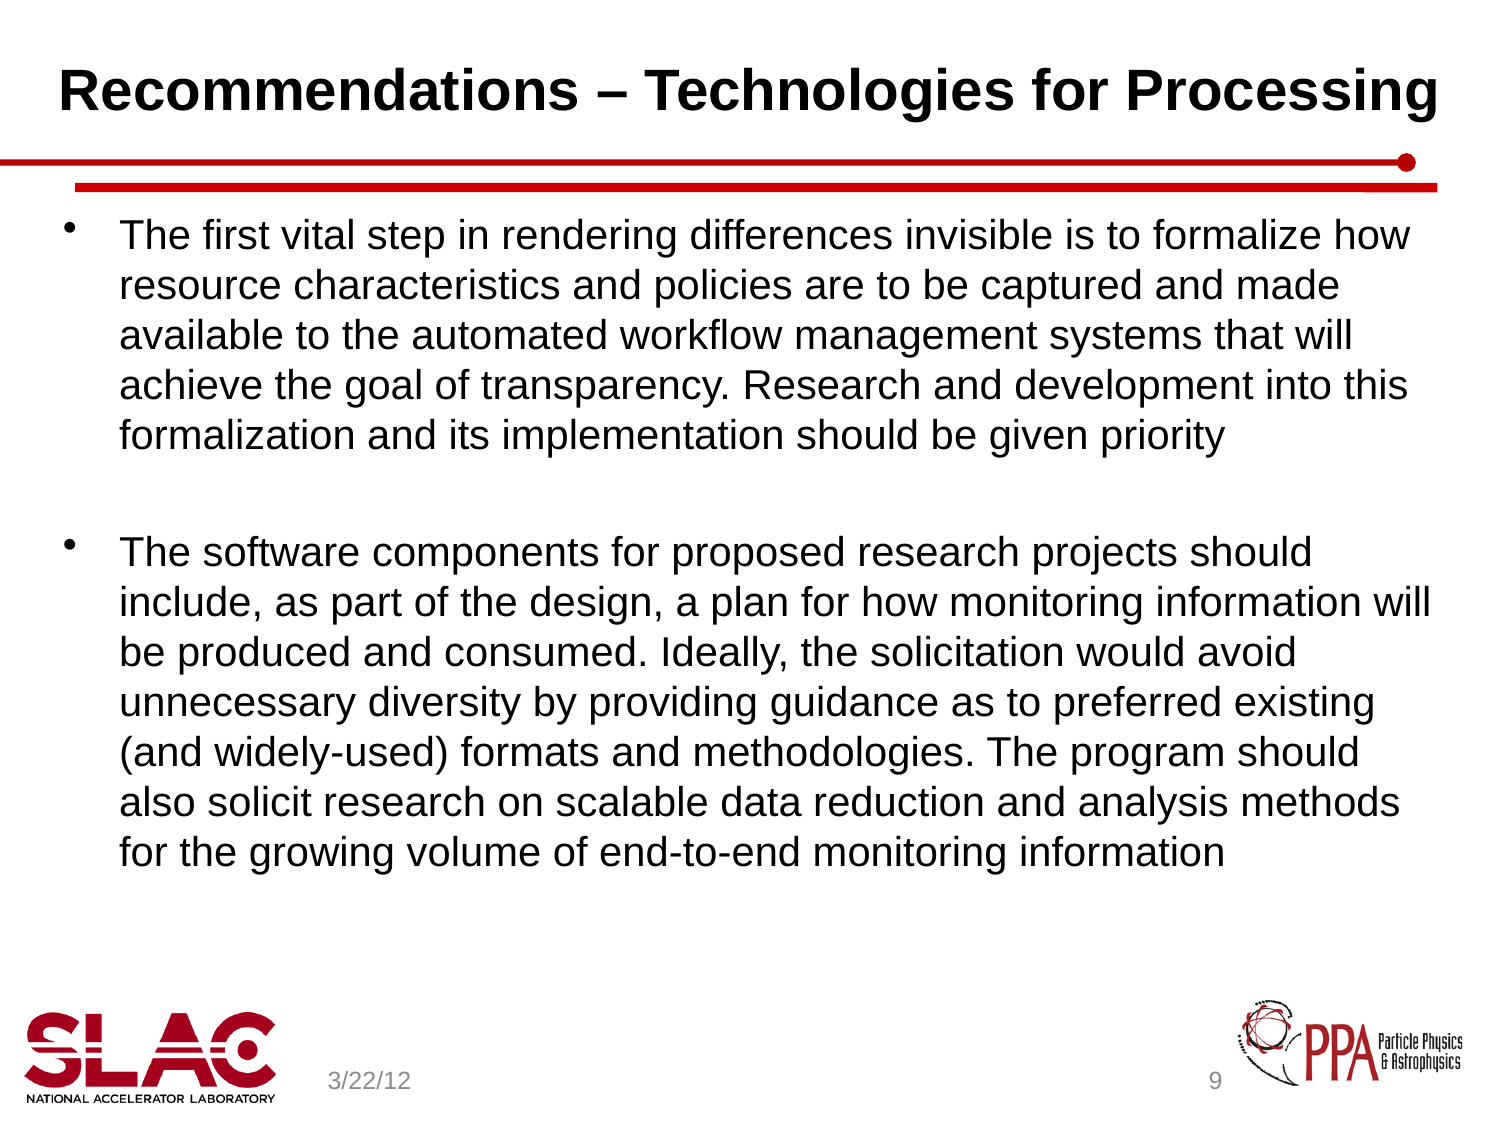

# Recommendations – Technologies for Processing
The first vital step in rendering differences invisible is to formalize how resource characteristics and policies are to be captured and made available to the automated workflow management systems that will achieve the goal of transparency. Research and development into this formalization and its implementation should be given priority

The software components for proposed research projects should include, as part of the design, a plan for how monitoring information will be produced and consumed. Ideally, the solicitation would avoid unnecessary diversity by providing guidance as to preferred existing (and widely-used) formats and methodologies. The program should also solicit research on scalable data reduction and analysis methods for the growing volume of end-to-end monitoring information
3/22/12
9